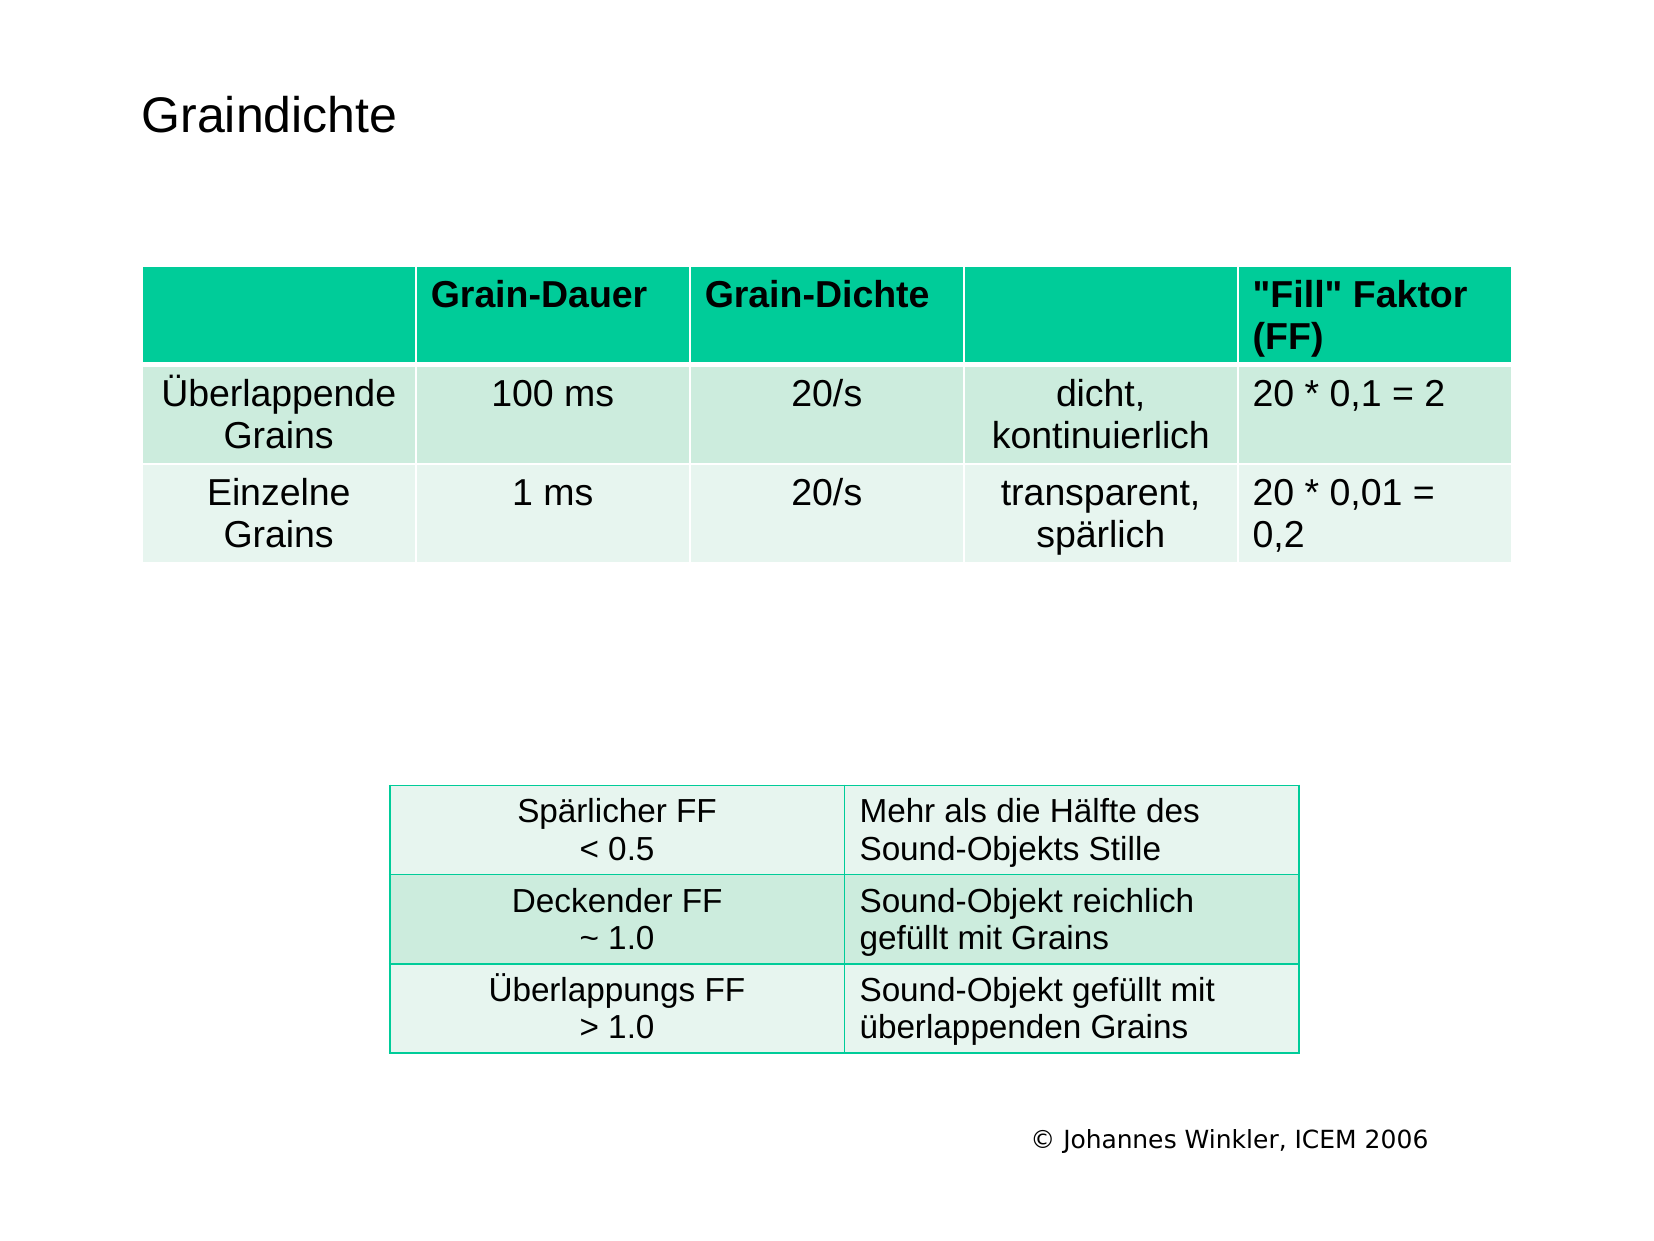

Graindichte
|  | Grain-Dauer | Grain-Dichte |  | "Fill" Faktor (FF) |
| --- | --- | --- | --- | --- |
| Überlappende Grains | 100 ms | 20/s | dicht, kontinuierlich | 20 \* 0,1 = 2 |
| Einzelne Grains | 1 ms | 20/s | transparent, spärlich | 20 \* 0,01 = 0,2 |
| Spärlicher FF < 0.5 | Mehr als die Hälfte des Sound-Objekts Stille |
| --- | --- |
| Deckender FF ~ 1.0 | Sound-Objekt reichlich gefüllt mit Grains |
| Überlappungs FF > 1.0 | Sound-Objekt gefüllt mit überlappenden Grains |
© Johannes Winkler, ICEM 2006